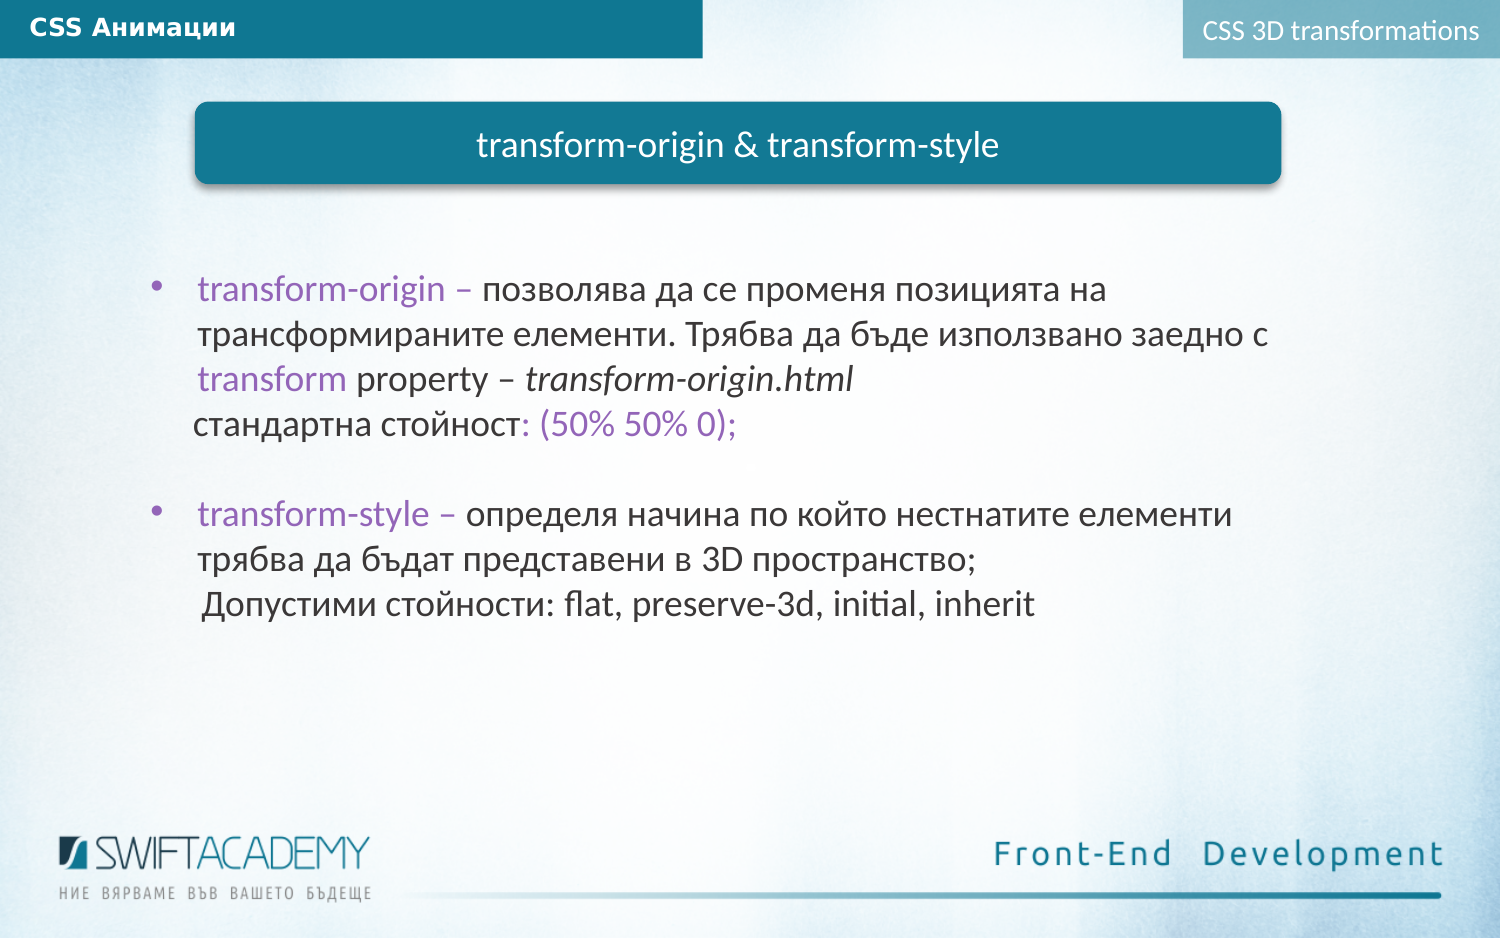

CSS 3D transformations
CSS Анимации
transform-origin & transform-style
transform-origin – позволява да се променя позицията на трансформираните елементи. Трябва да бъде използвано заедно с transform property – transform-origin.html
     стандартна стойност: (50% 50% 0);

transform-style – определя начина по който нестнатите елементи трябва да бъдат представени в 3D пространство;
      Допустими стойности: flat, preserve-3d, initial, inherit